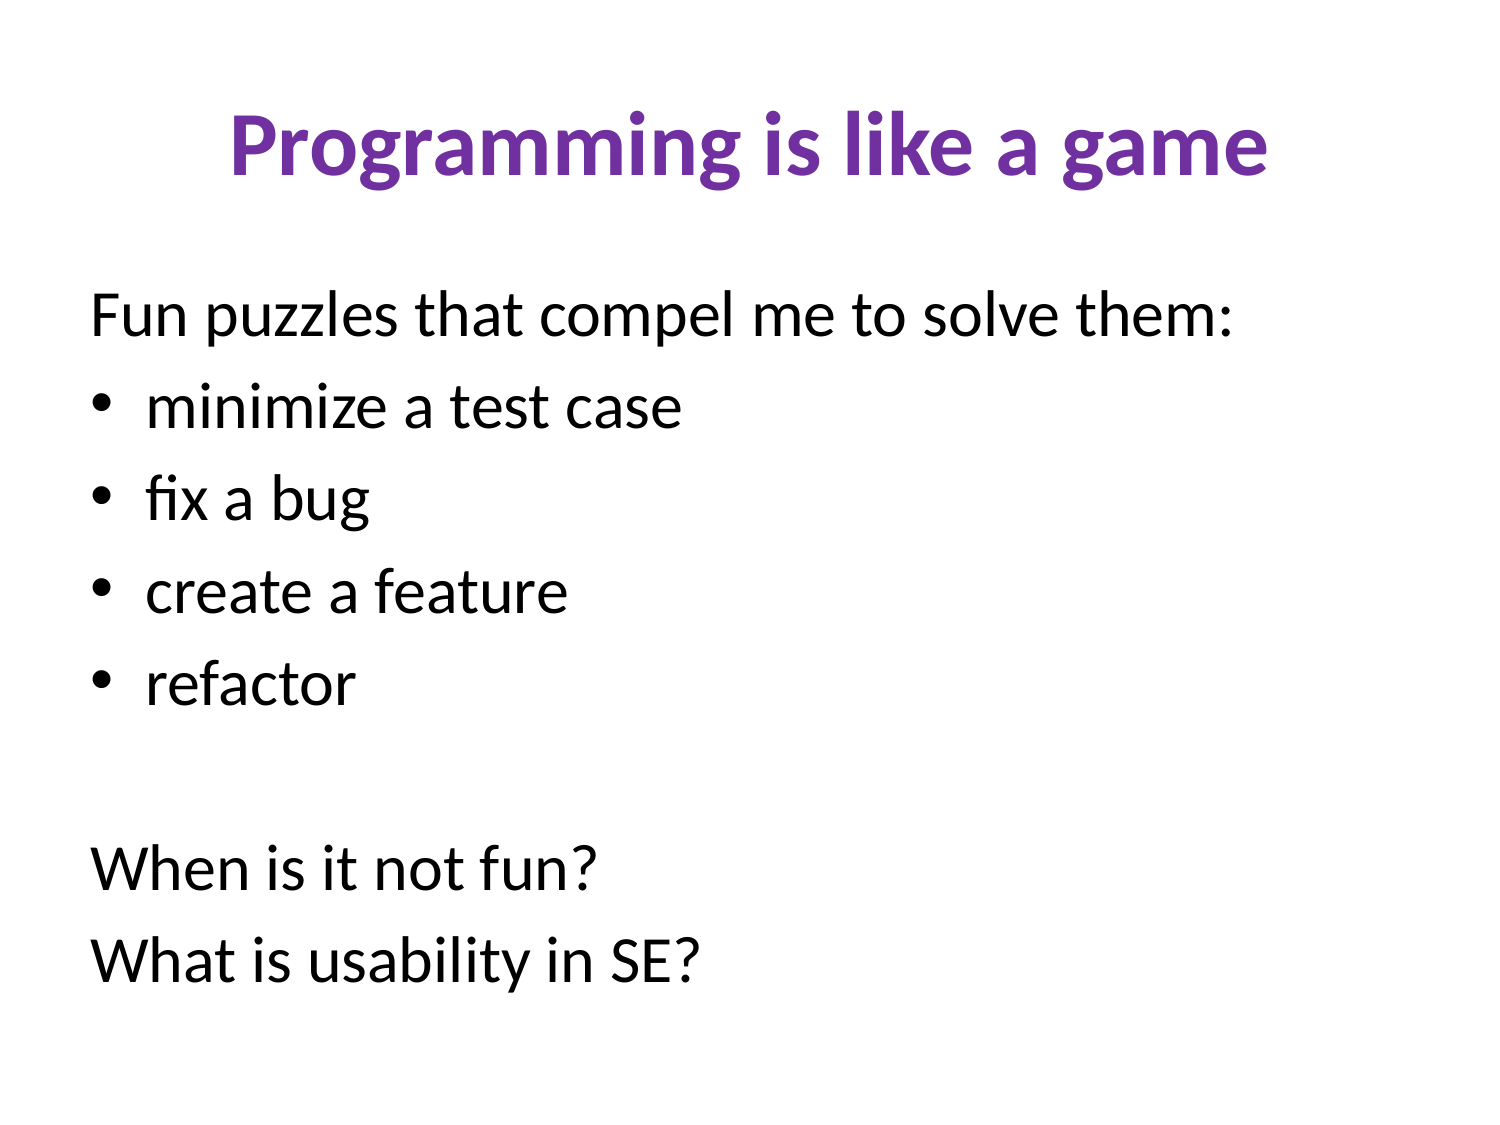

# Programming is like a game
Fun puzzles that compel me to solve them:
minimize a test case
fix a bug
create a feature
refactor

When is it not fun?
What is usability in SE?